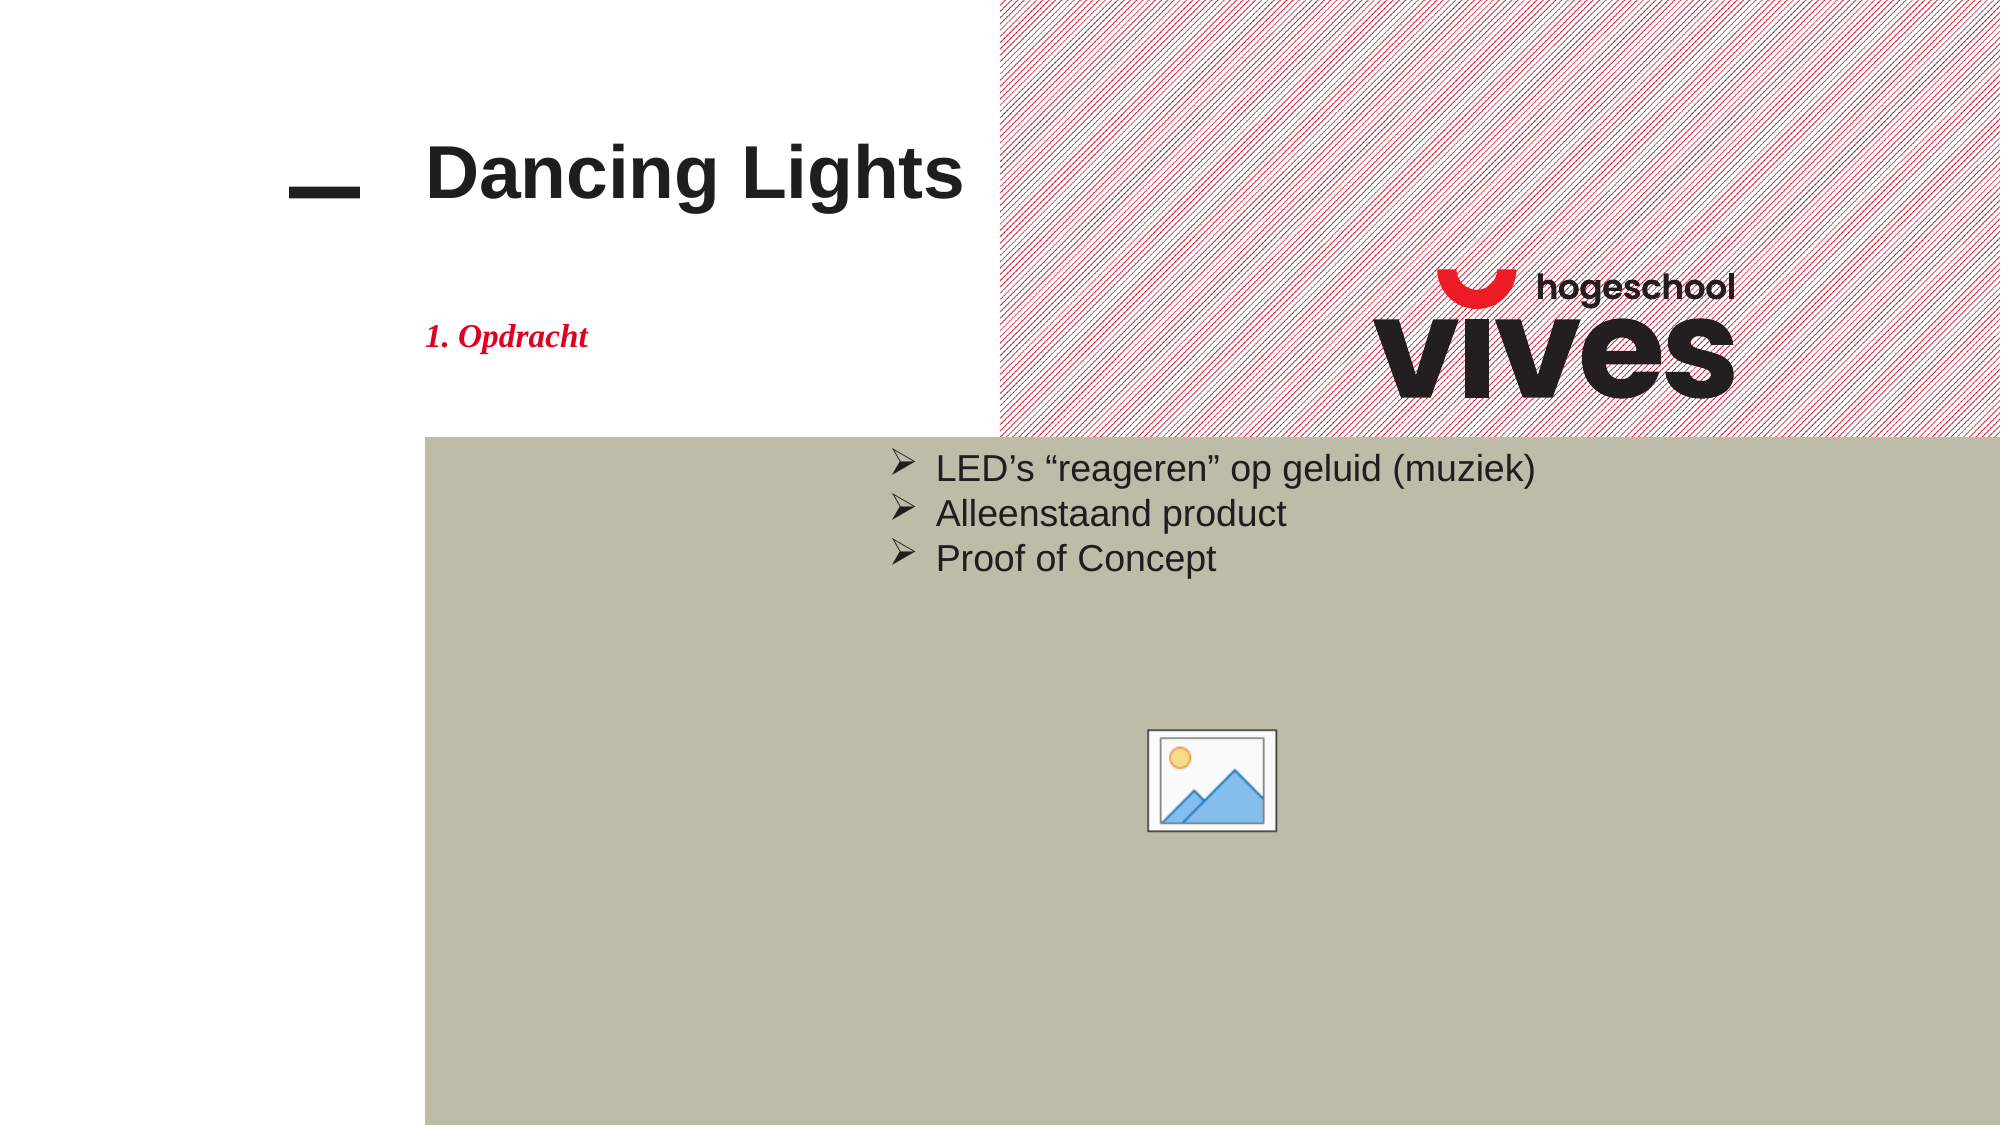

# Dancing Lights
1. Opdracht
LED’s “reageren” op geluid (muziek)
Alleenstaand product
Proof of Concept